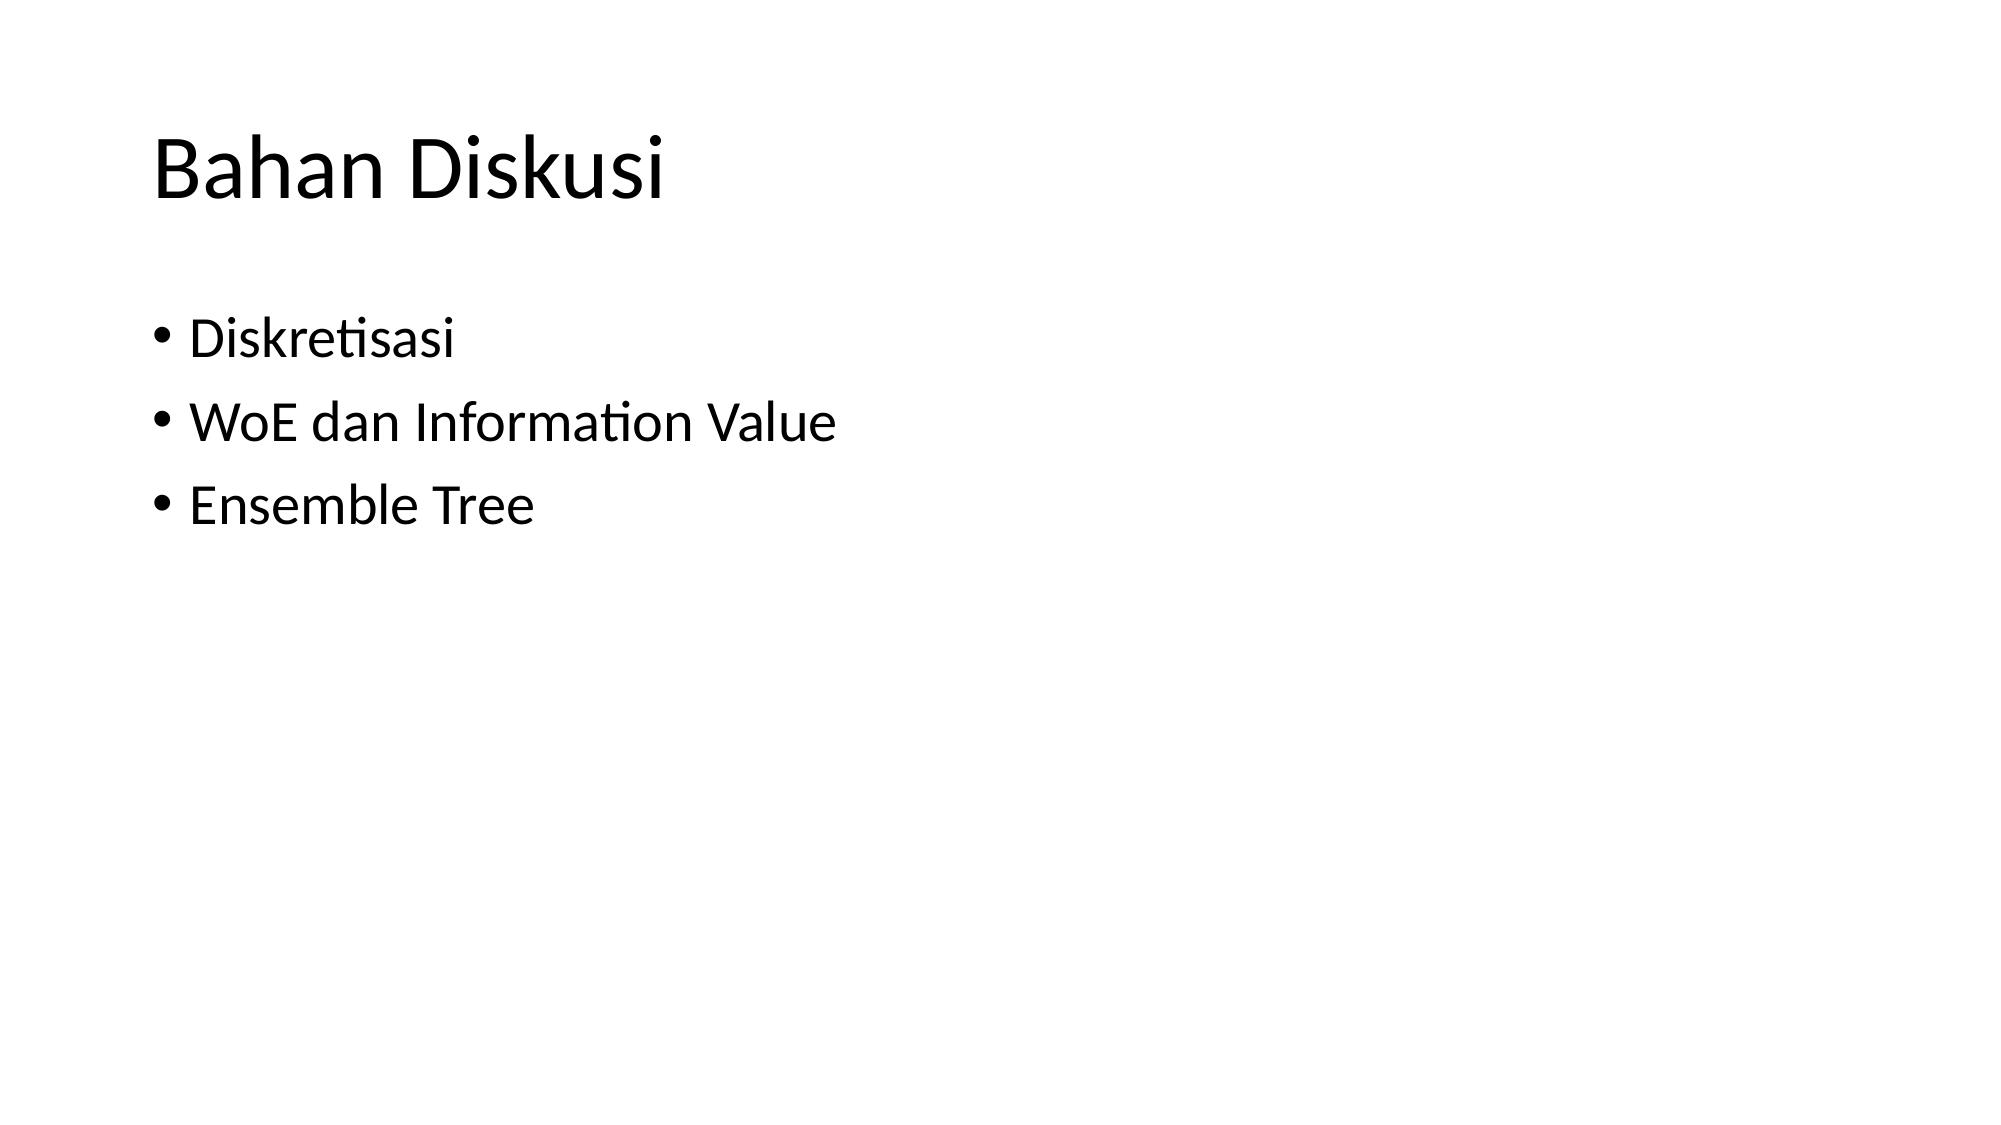

# Bahan Diskusi
Diskretisasi
WoE dan Information Value
Ensemble Tree